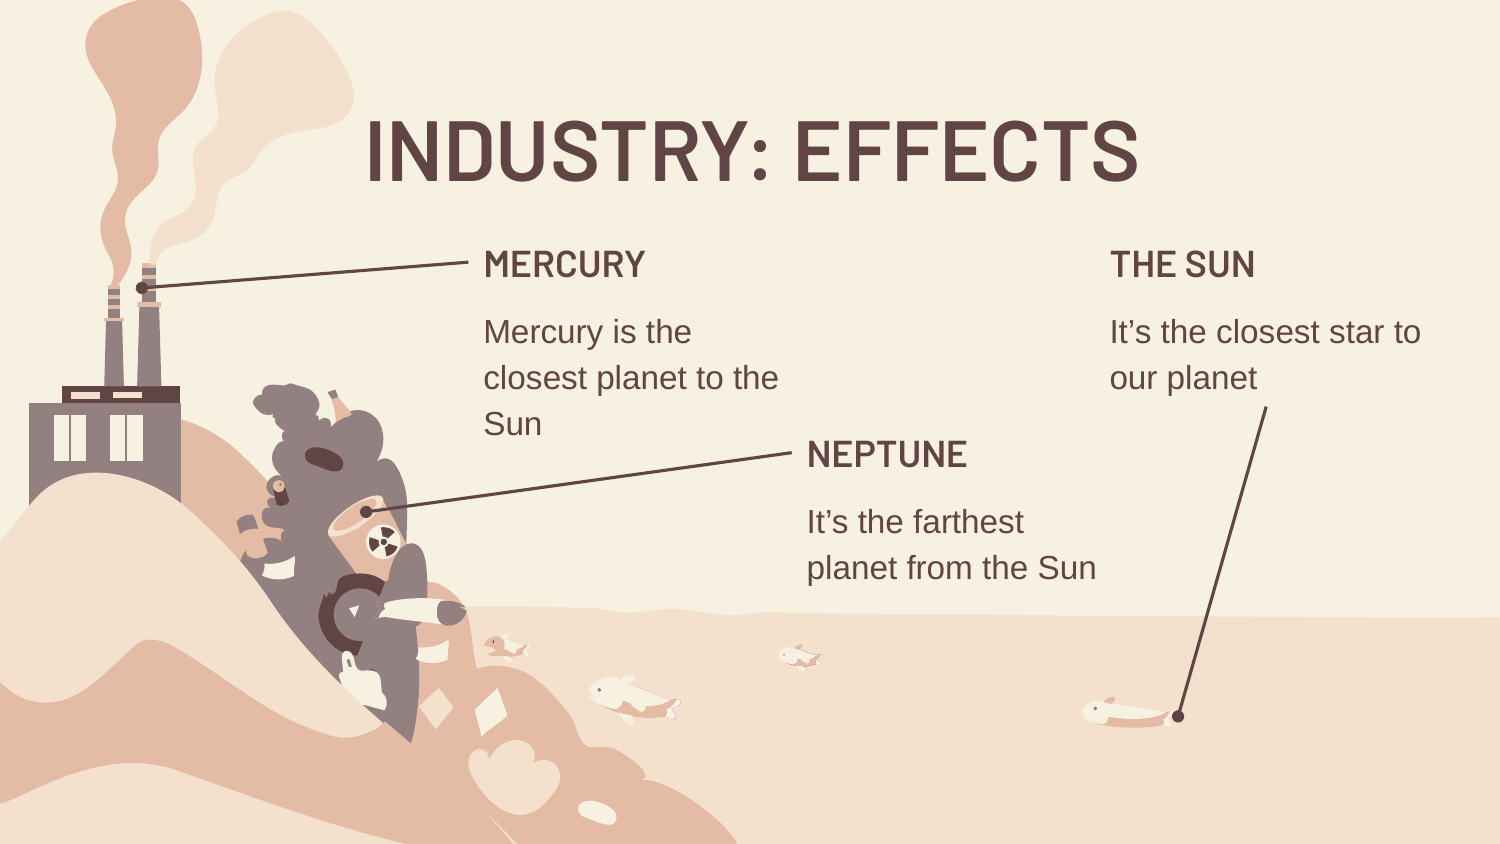

# INDUSTRY: EFFECTS

THE SUN
MERCURY

It’s the closest star to our planet

Mercury is the closest planet to the Sun

NEPTUNE

It’s the farthest planet from the Sun